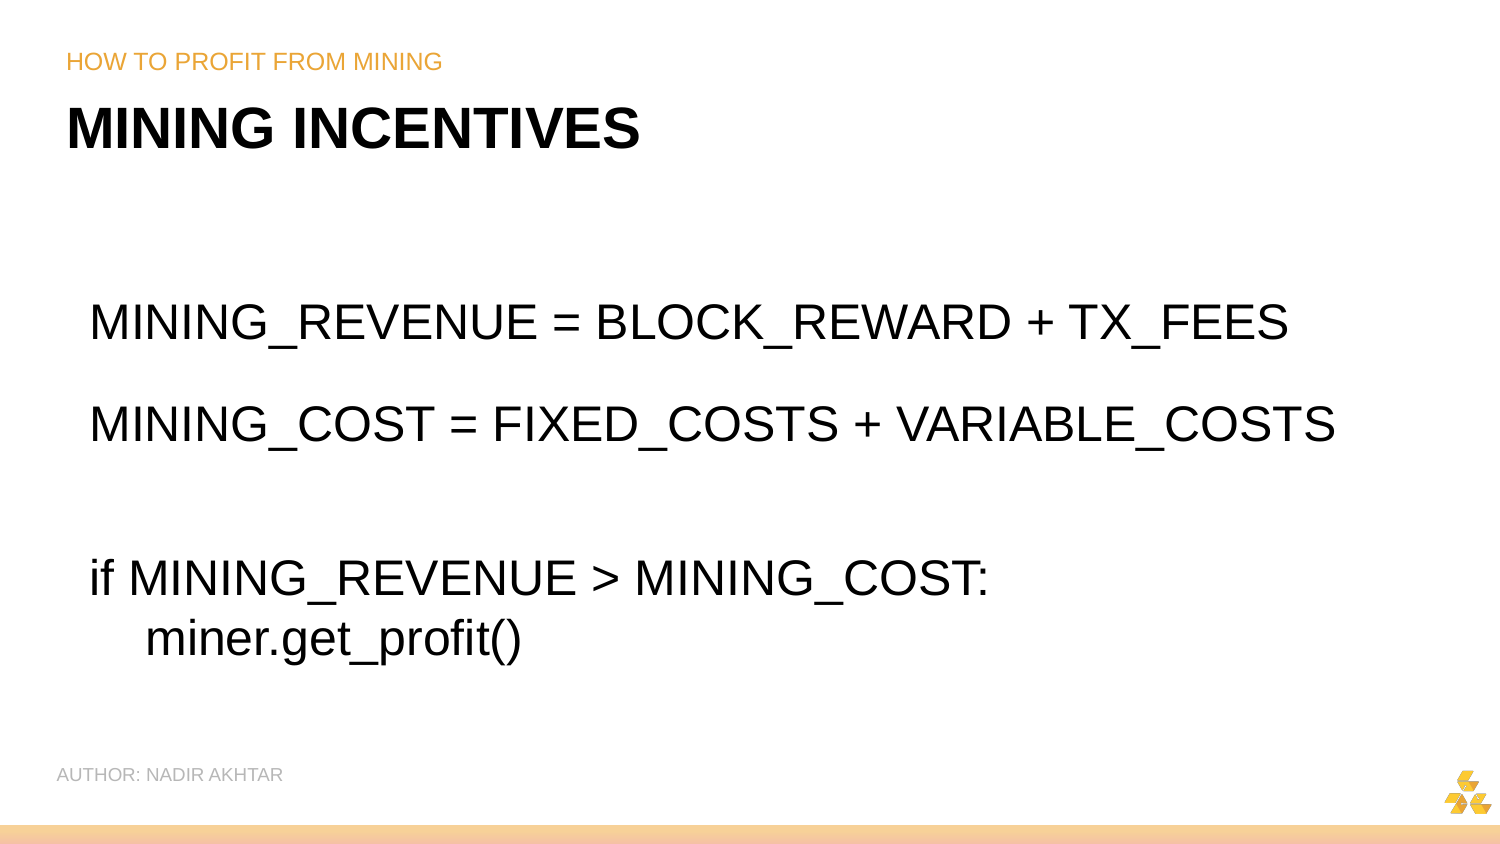

# HOW TO PROFIT FROM MINING
MINING INCENTIVES
MINING_REVENUE = BLOCK_REWARD + TX_FEES
MINING_COST = FIXED_COSTS + VARIABLE_COSTS

if MINING_REVENUE > MINING_COST:
    miner.get_profit()

AUTHOR: NADIR AKHTAR